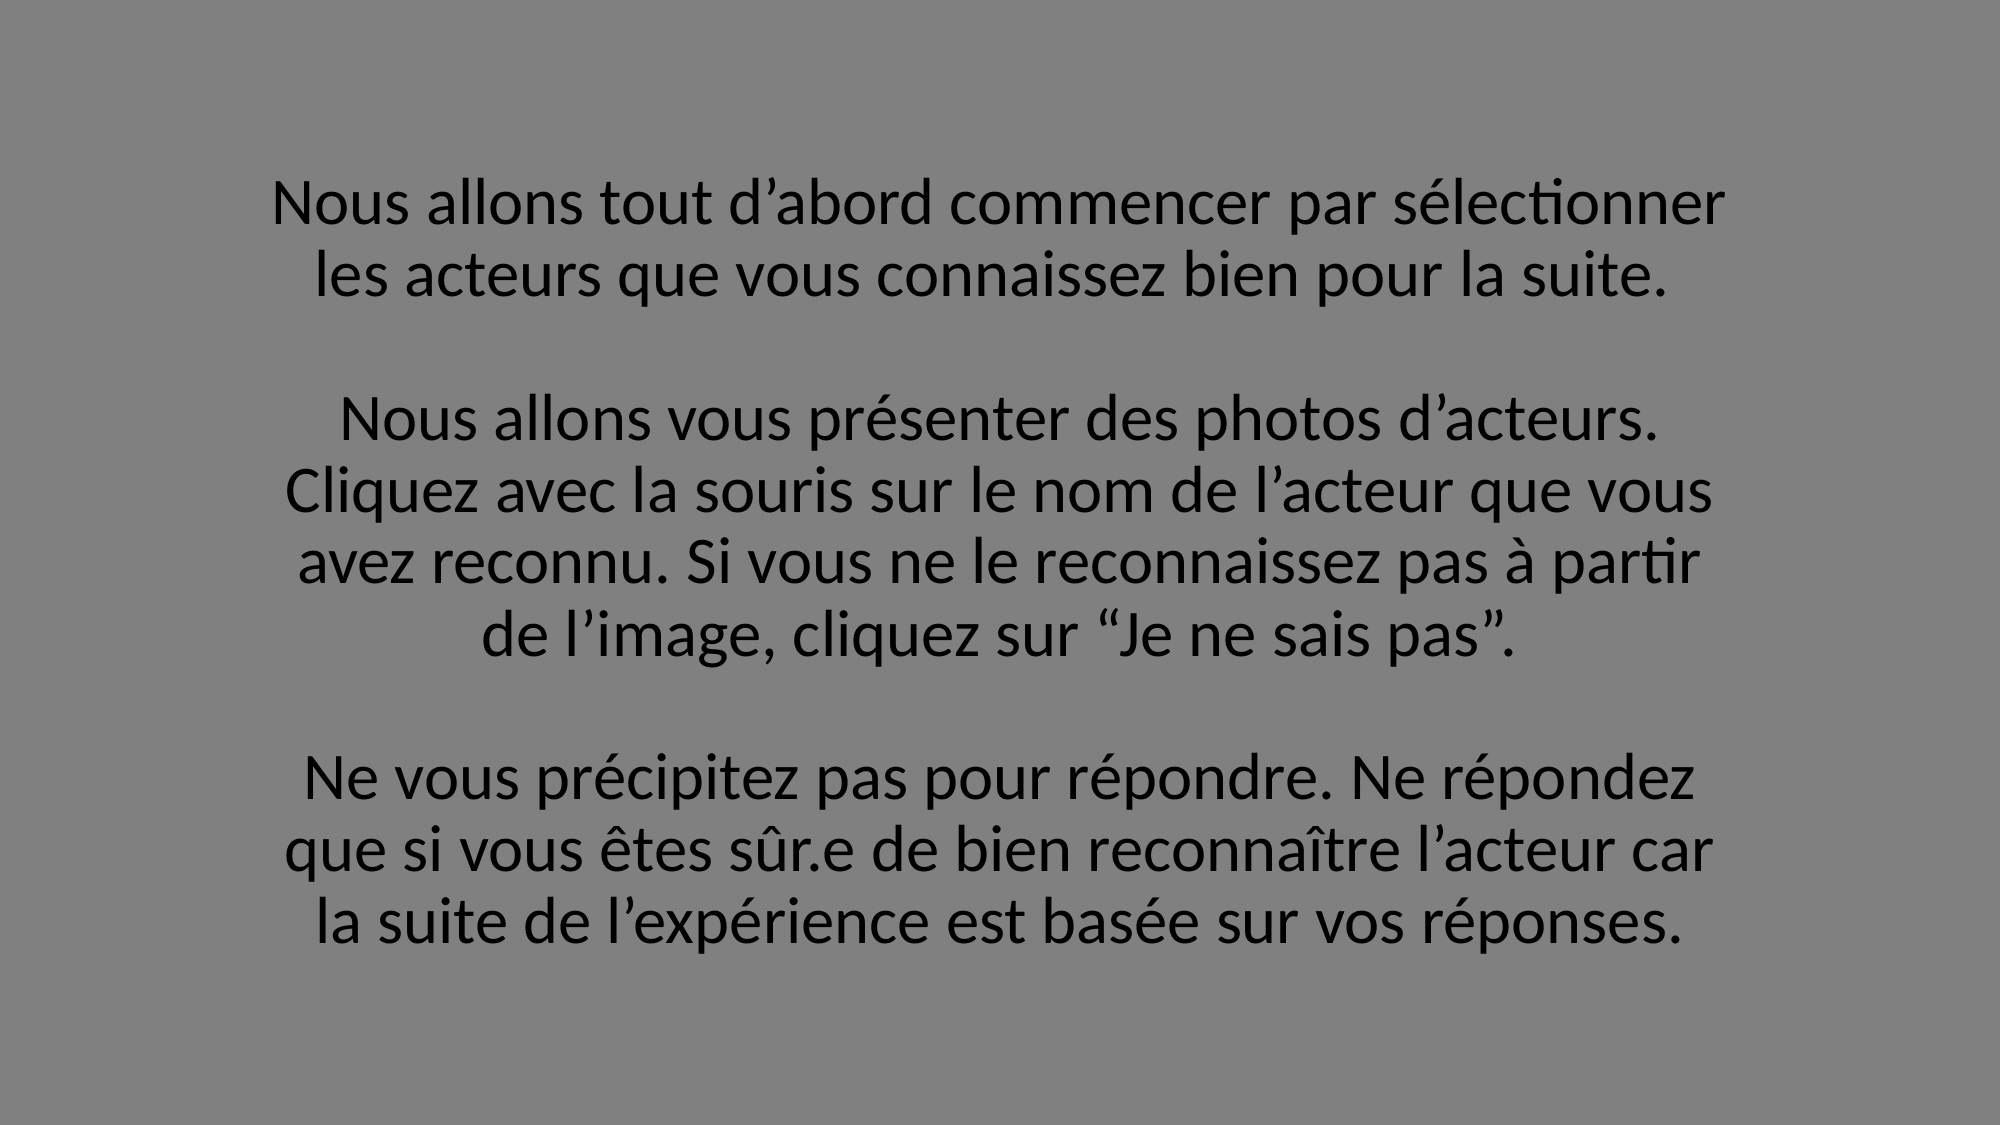

# Nous allons tout d’abord commencer par sélectionner les acteurs que vous connaissez bien pour la suite. Nous allons vous présenter des photos d’acteurs. Cliquez avec la souris sur le nom de l’acteur que vous avez reconnu. Si vous ne le reconnaissez pas à partir de l’image, cliquez sur “Je ne sais pas”. Ne vous précipitez pas pour répondre. Ne répondez que si vous êtes sûr.e de bien reconnaître l’acteur car la suite de l’expérience est basée sur vos réponses.